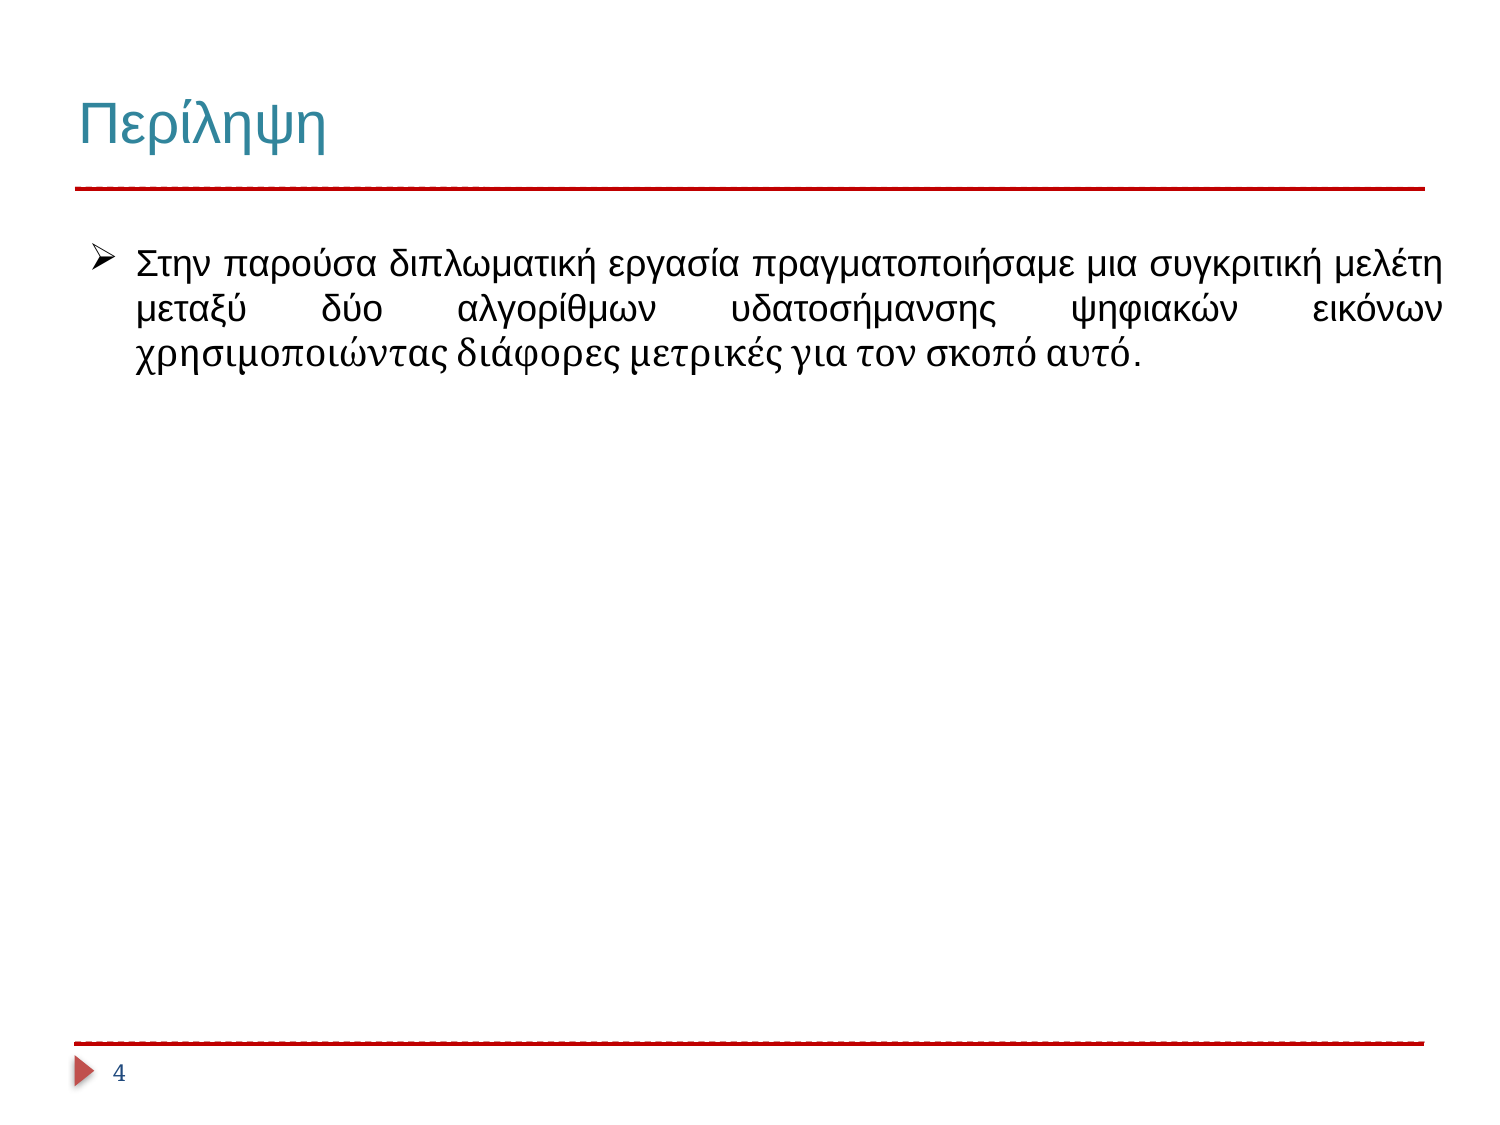

# Περίληψη
Στην παρούσα διπλωματική εργασία πραγματοποιήσαμε μια συγκριτική μελέτη μεταξύ δύο αλγορίθμων υδατοσήμανσης ψηφιακών εικόνων χρησιμοποιώντας διάφορες μετρικές για τον σκοπό αυτό.

4